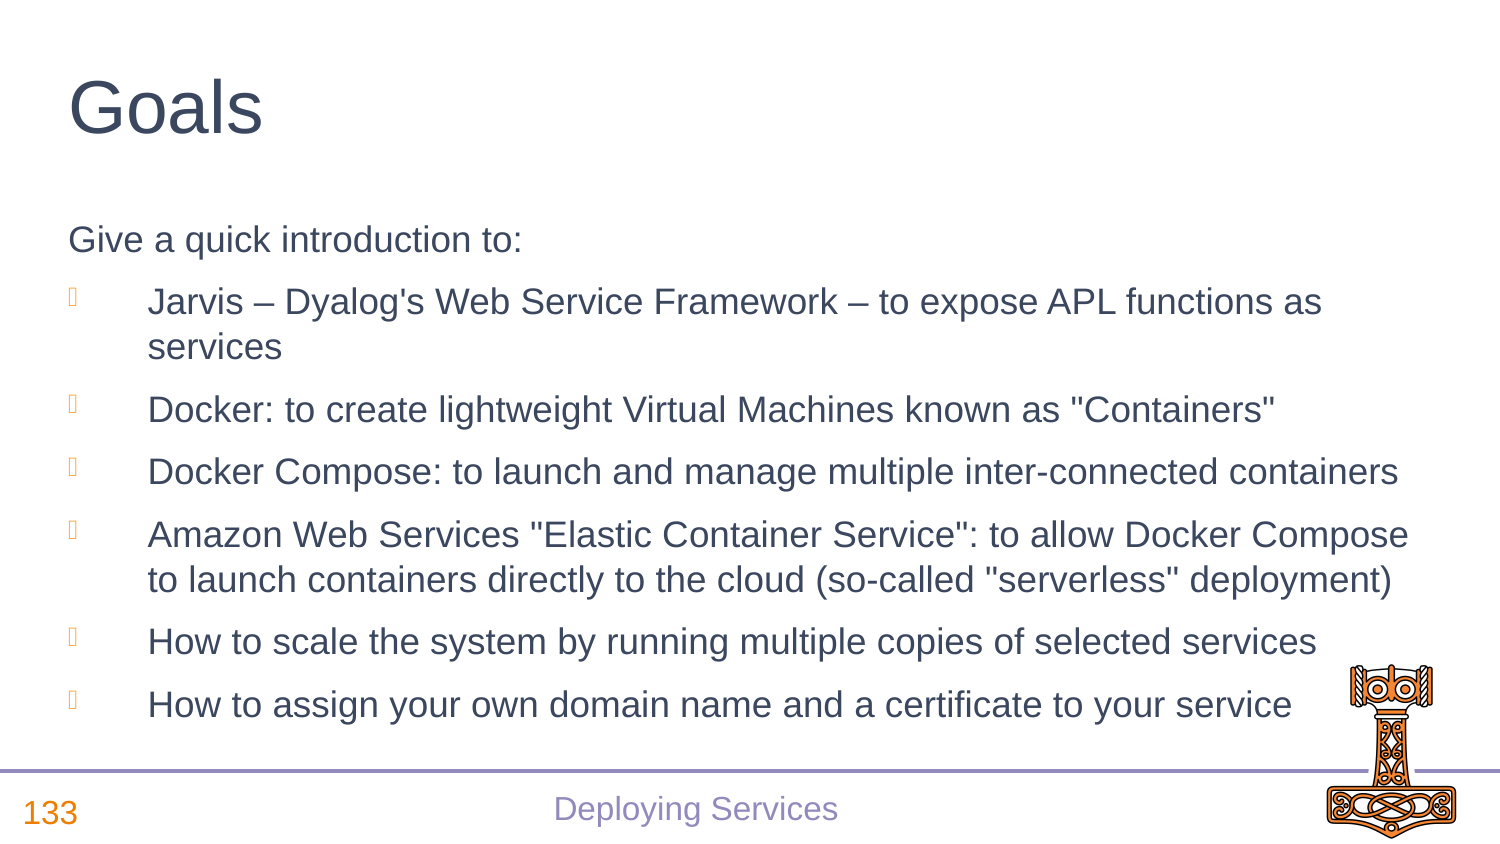

# Goals
Give a quick introduction to:
Jarvis – Dyalog's Web Service Framework – to expose APL functions as services
Docker: to create lightweight Virtual Machines known as "Containers"
Docker Compose: to launch and manage multiple inter-connected containers
Amazon Web Services "Elastic Container Service": to allow Docker Compose to launch containers directly to the cloud (so-called "serverless" deployment)
How to scale the system by running multiple copies of selected services
How to assign your own domain name and a certificate to your service